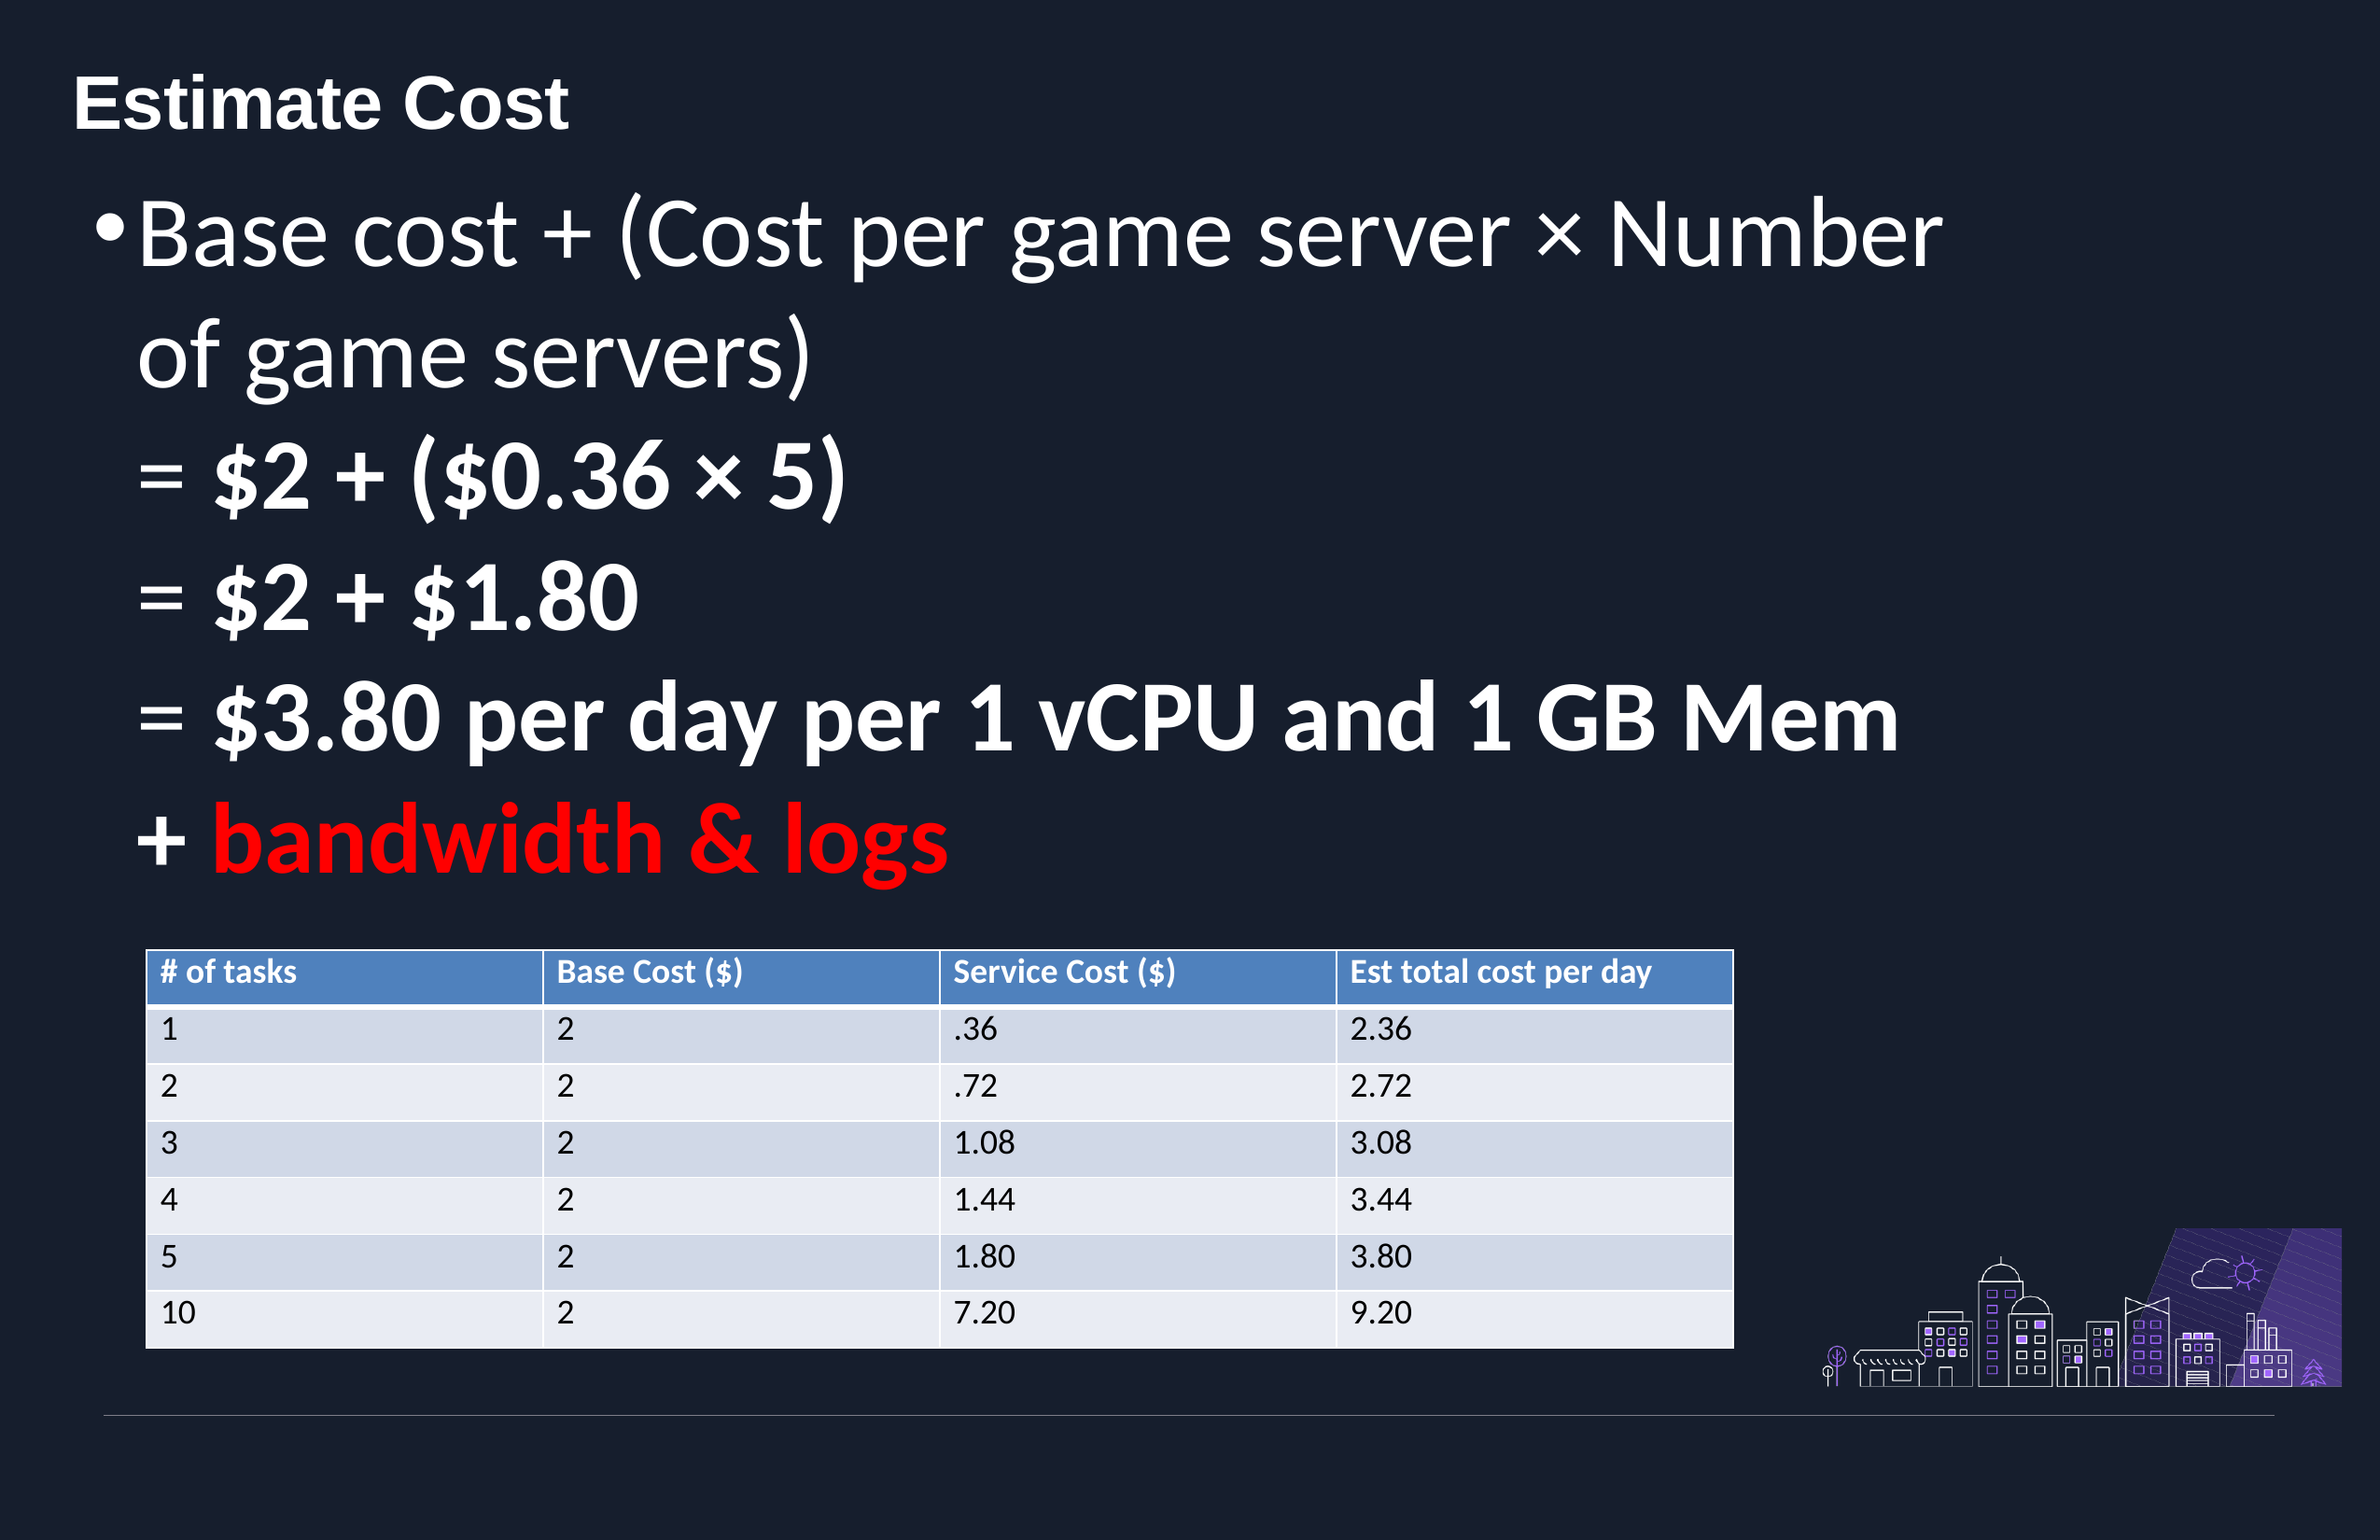

# Estimate Cost
Base cost + (Cost per game server × Number of game servers)
= $2 + ($0.36 × 5)
= $2 + $1.80
= $3.80 per day per 1 vCPU and 1 GB Mem
+ bandwidth & logs

| # of tasks | Base Cost ($) | Service Cost ($) | Est total cost per day |
| --- | --- | --- | --- |
| 1 | 2 | .36 | 2.36 |
| 2 | 2 | .72 | 2.72 |
| 3 | 2 | 1.08 | 3.08 |
| 4 | 2 | 1.44 | 3.44 |
| 5 | 2 | 1.80 | 3.80 |
| 10 | 2 | 7.20 | 9.20 |

AWS User Groups
30